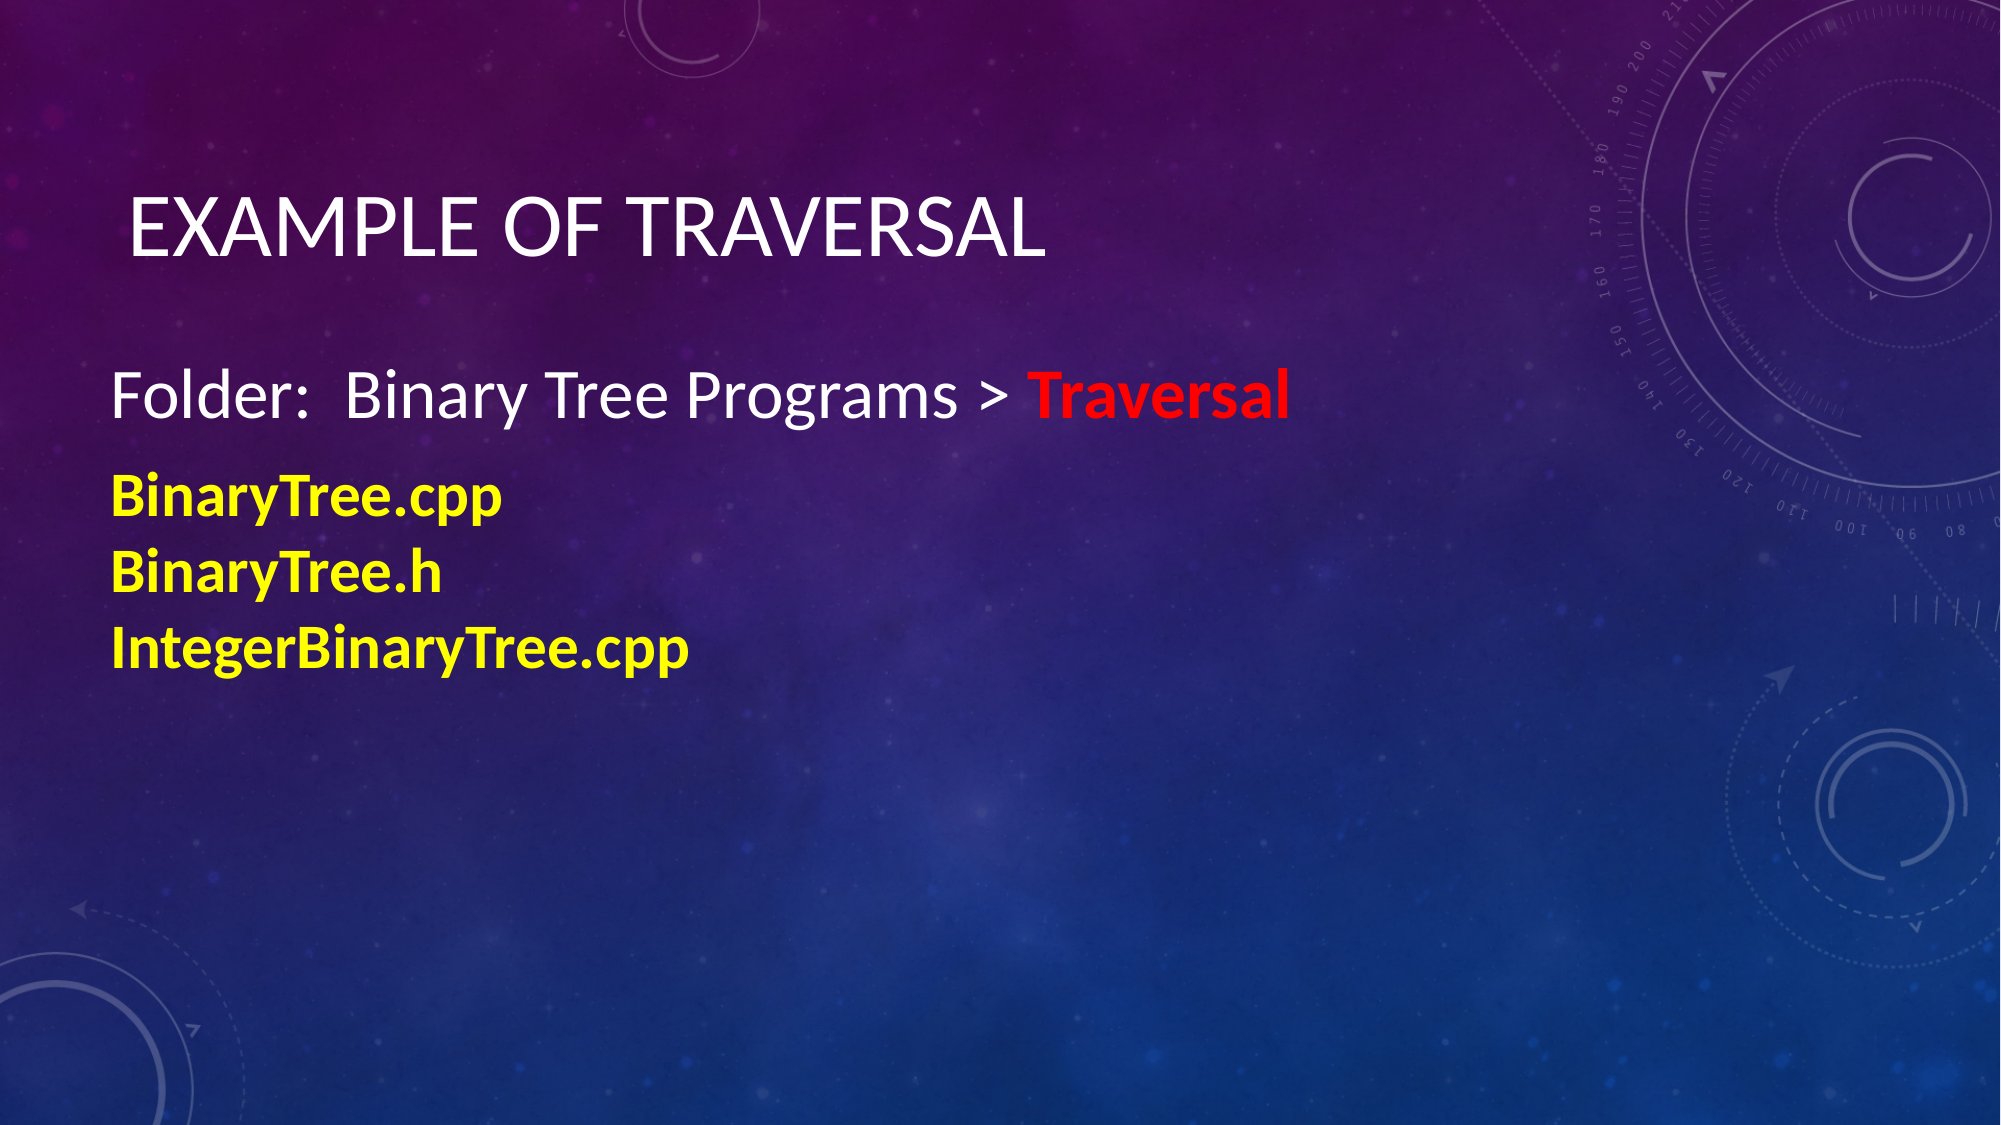

# Example of Traversal
Folder:  Binary Tree Programs > Traversal
BinaryTree.cpp
BinaryTree.h
IntegerBinaryTree.cpp